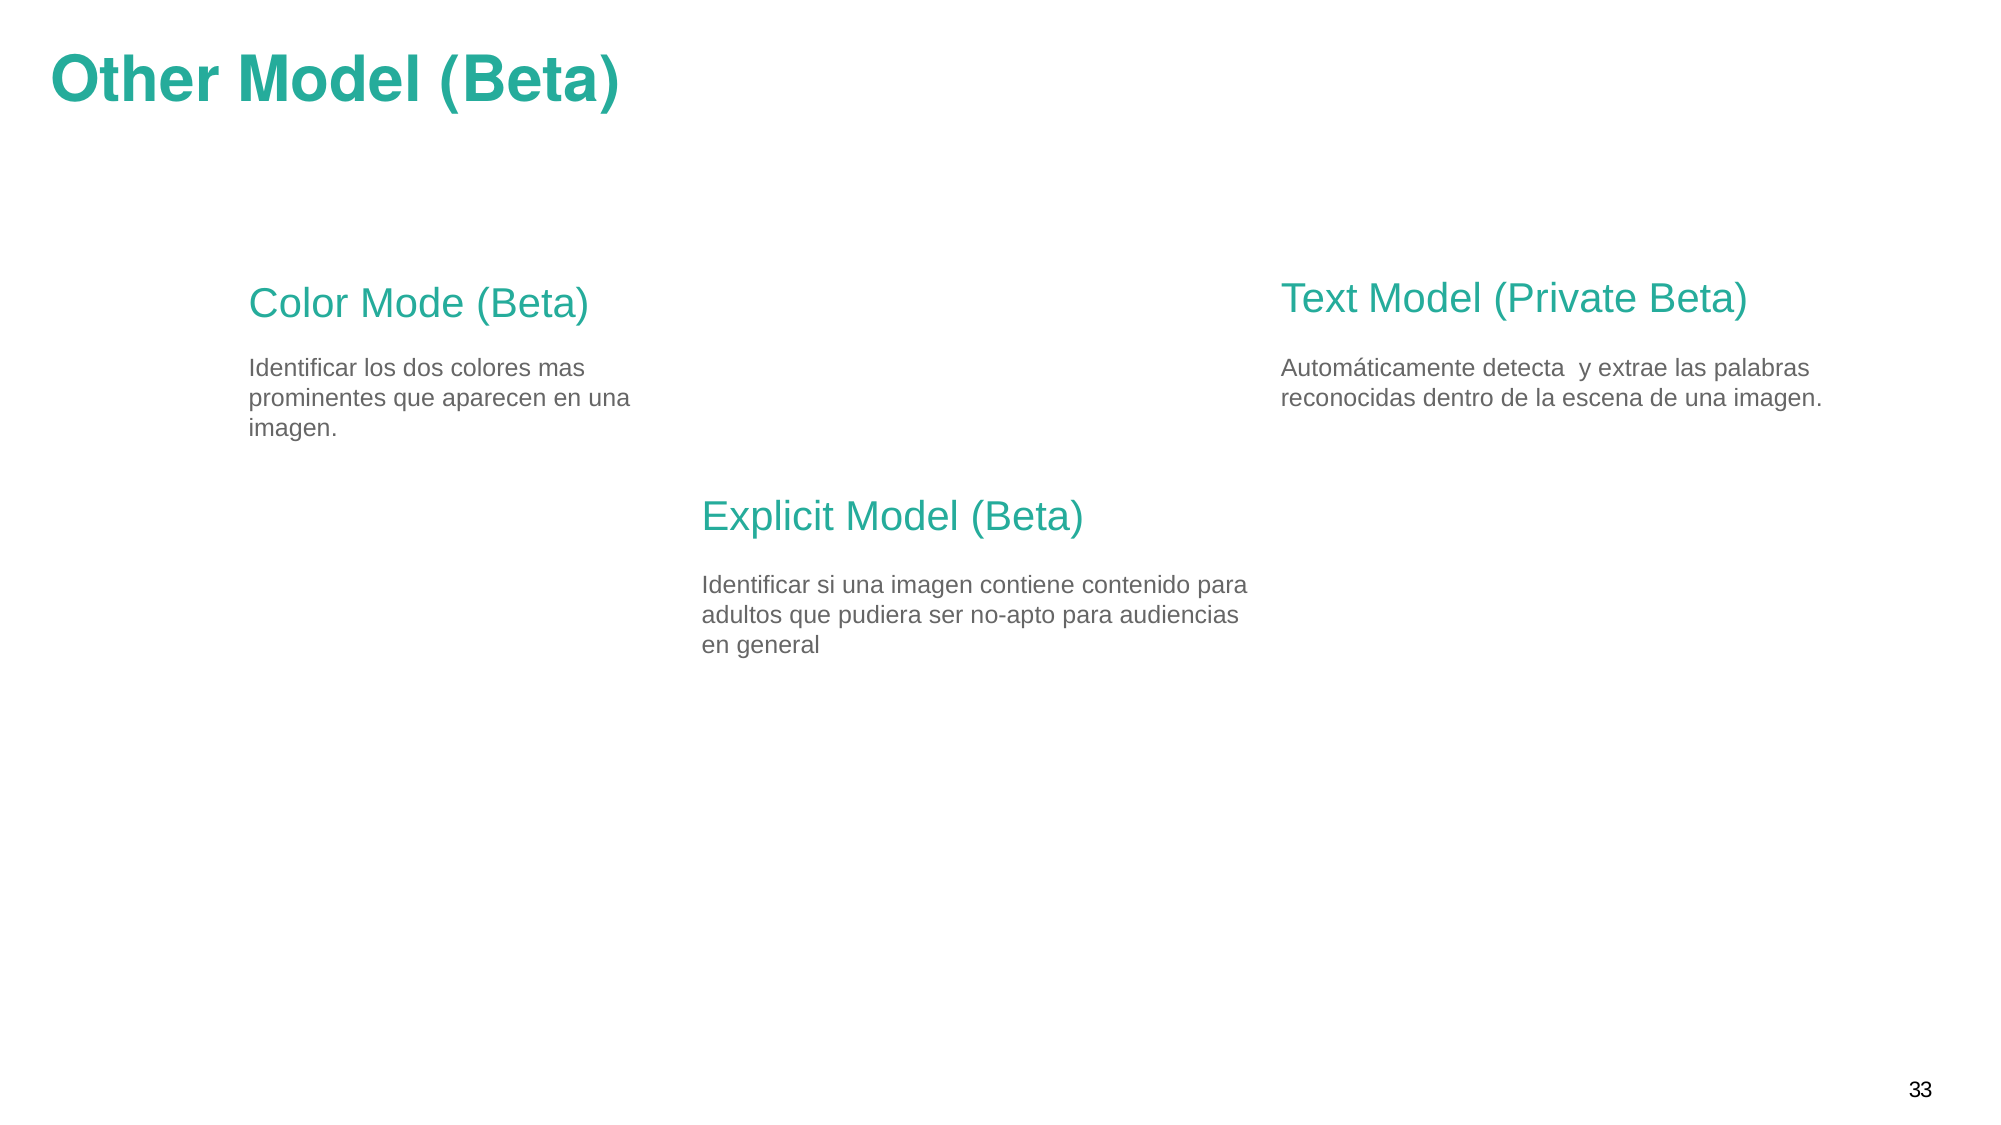

Other Model (Beta)
Text Model (Private Beta)

Automáticamente detecta  y extrae las palabras reconocidas dentro de la escena de una imagen.
Color Mode (Beta)
Identificar los dos colores mas prominentes que aparecen en una imagen.
Explicit Model (Beta)

Identificar si una imagen contiene contenido para adultos que pudiera ser no-apto para audiencias en general